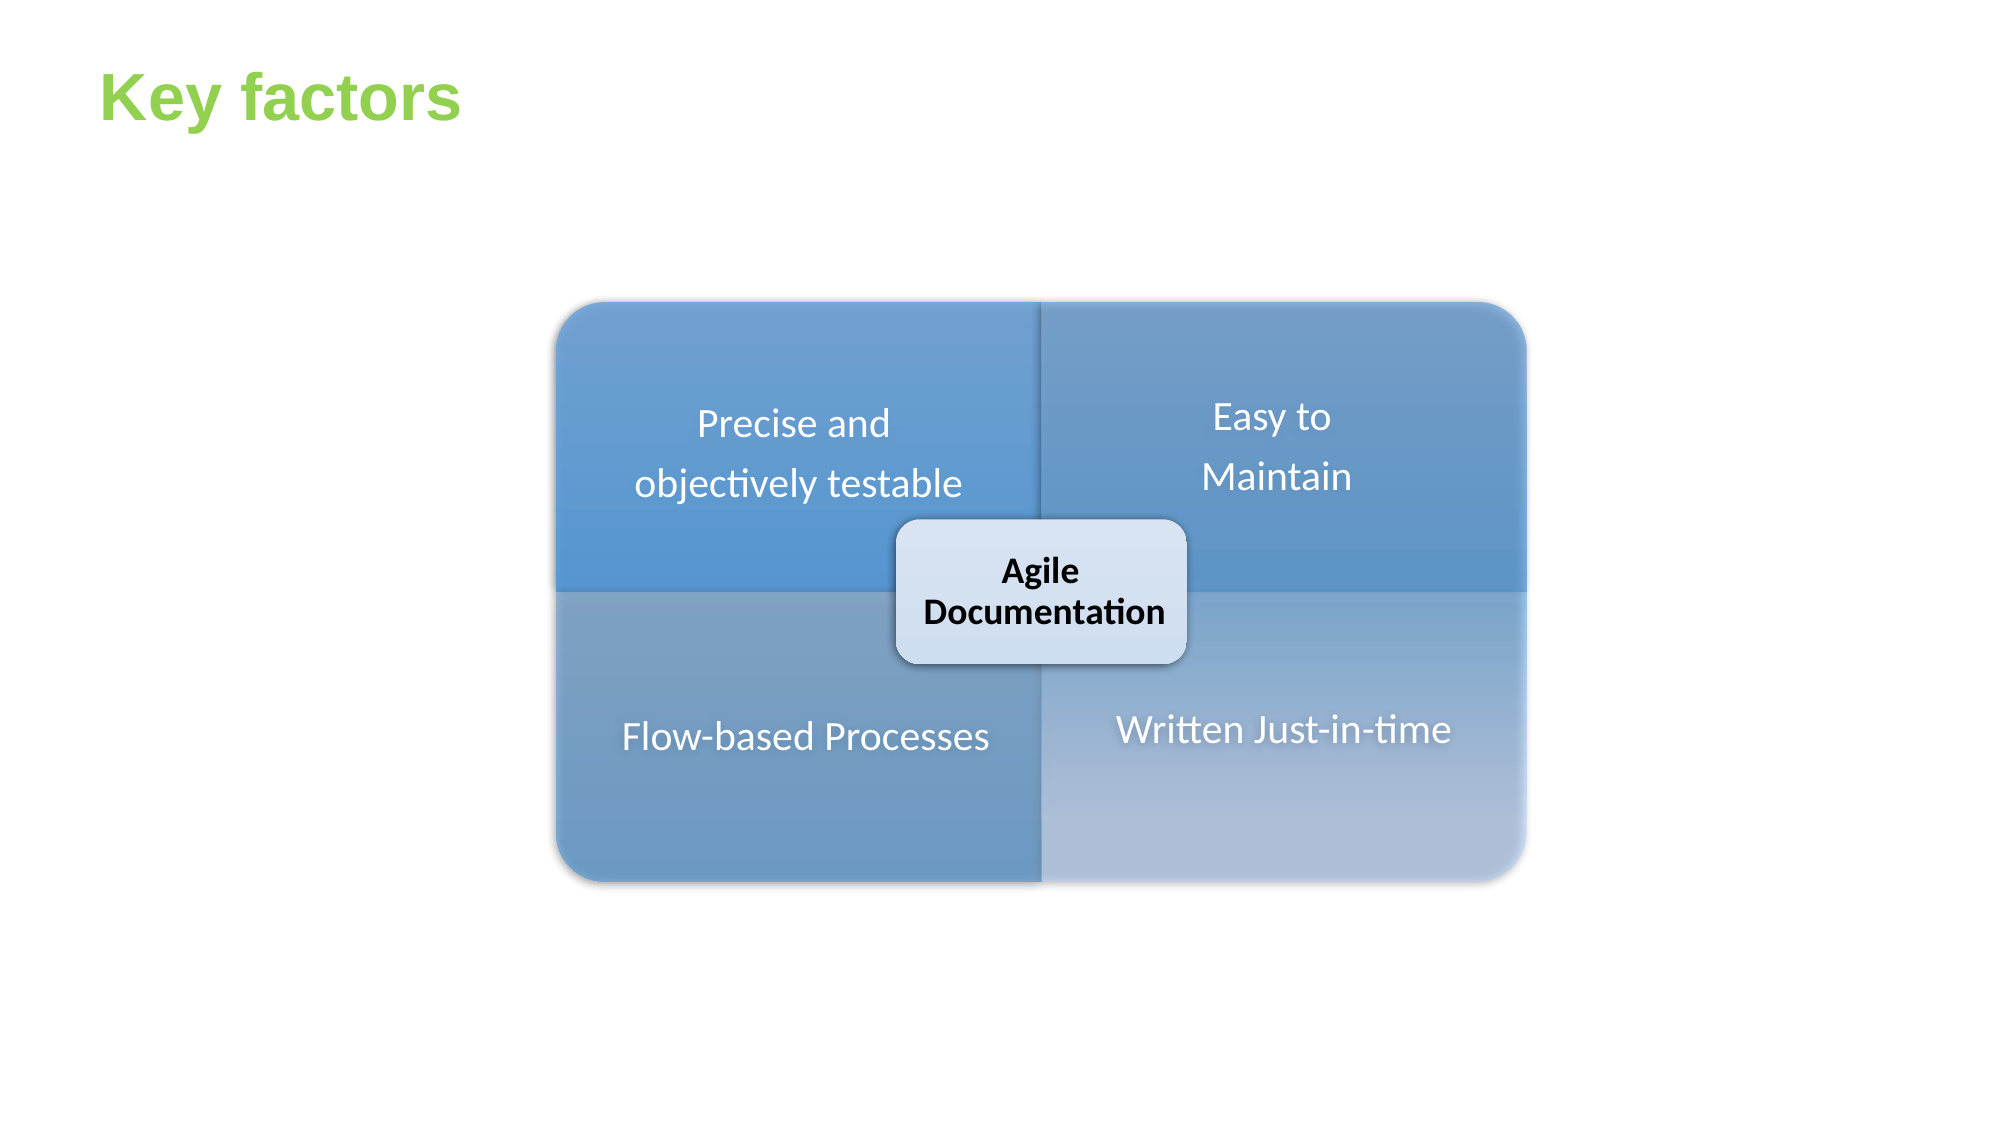

Key factors
Precise and
objectively testable
Easy to
Maintain
Flow-based Processes
Written Just-in-time
Agile
Documentation